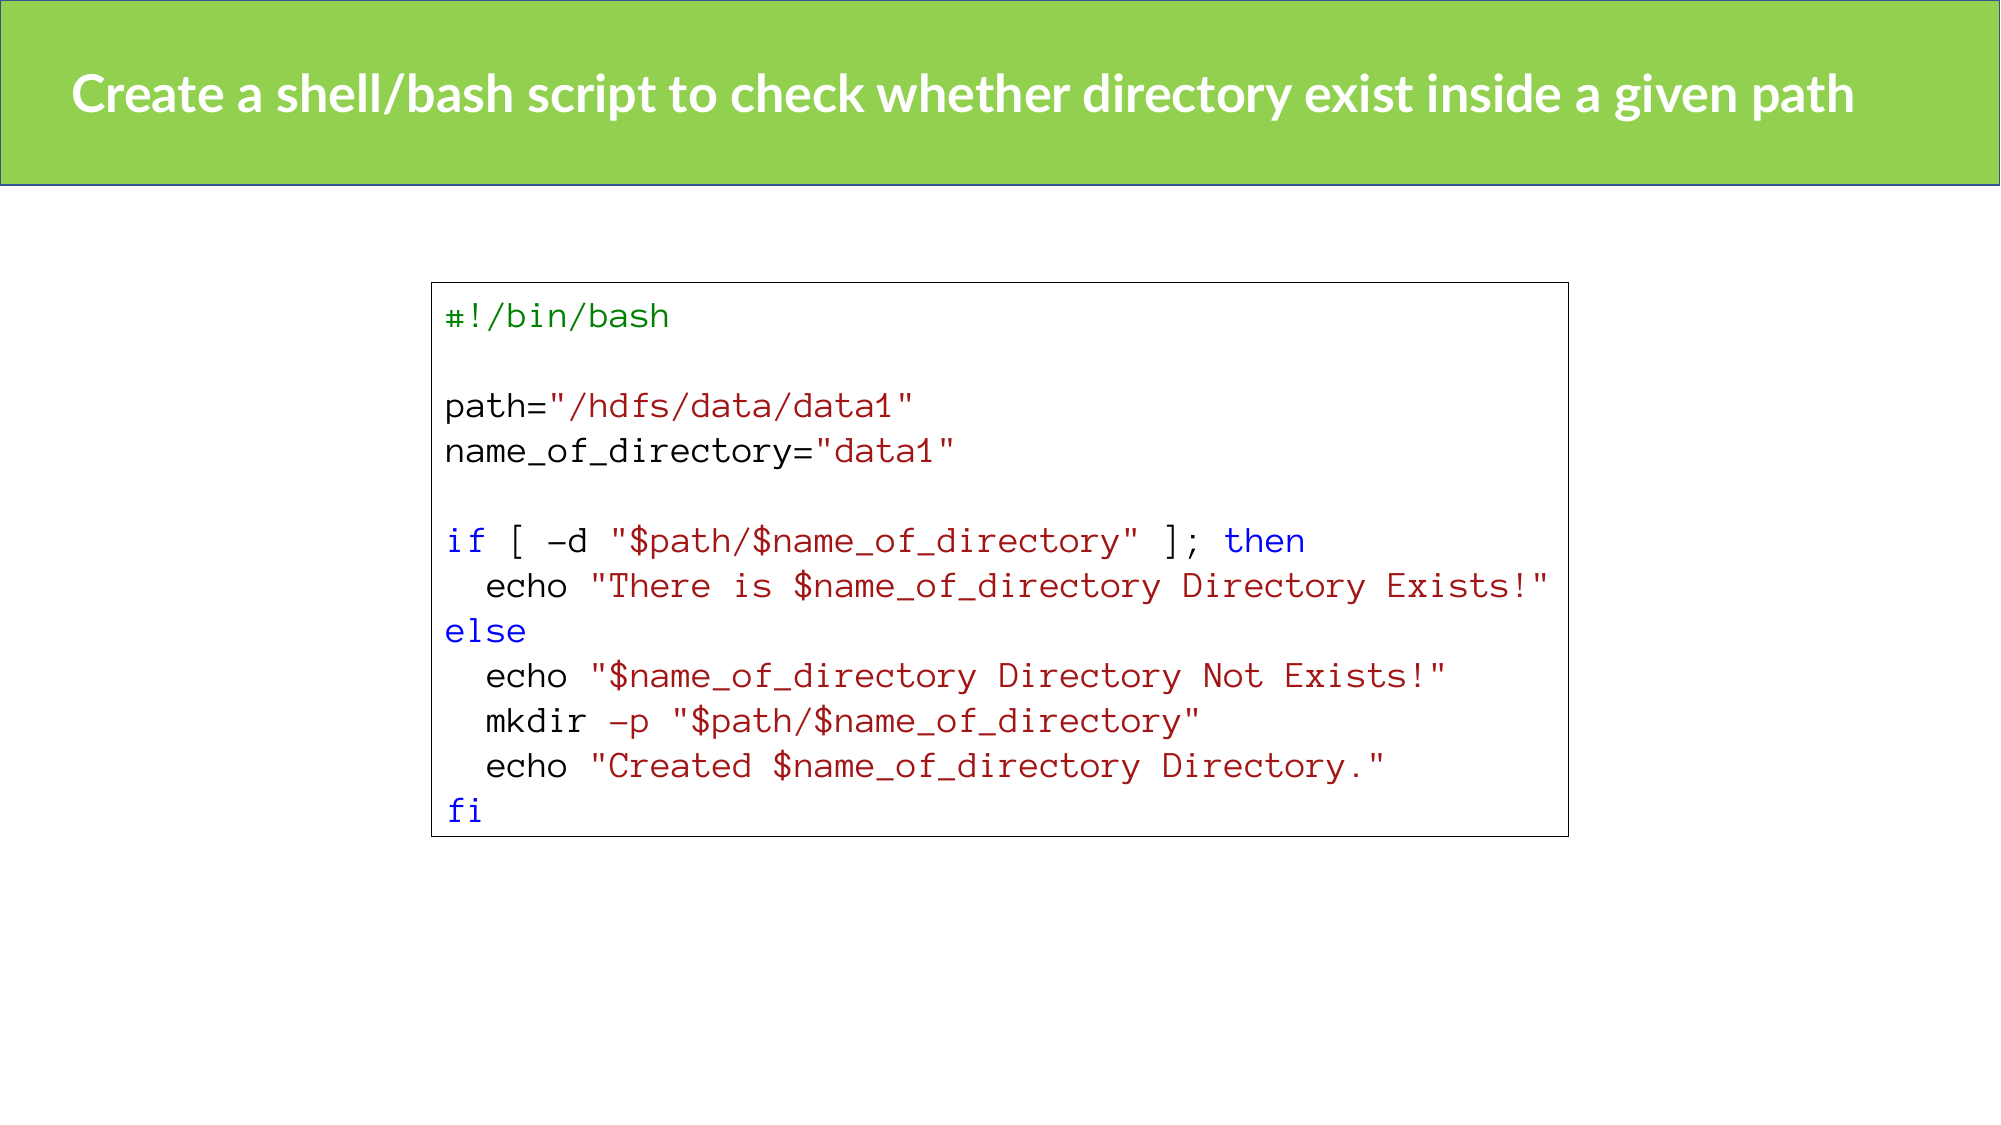

Create a shell/bash script to check whether directory exist inside a given path
#!/bin/bash
path="/hdfs/data/data1"
name_of_directory="data1"
if [ -d "$path/$name_of_directory" ]; then
  echo "There is $name_of_directory Directory Exists!"
else
  echo "$name_of_directory Directory Not Exists!"
  mkdir -p "$path/$name_of_directory"
  echo "Created $name_of_directory Directory."
fi